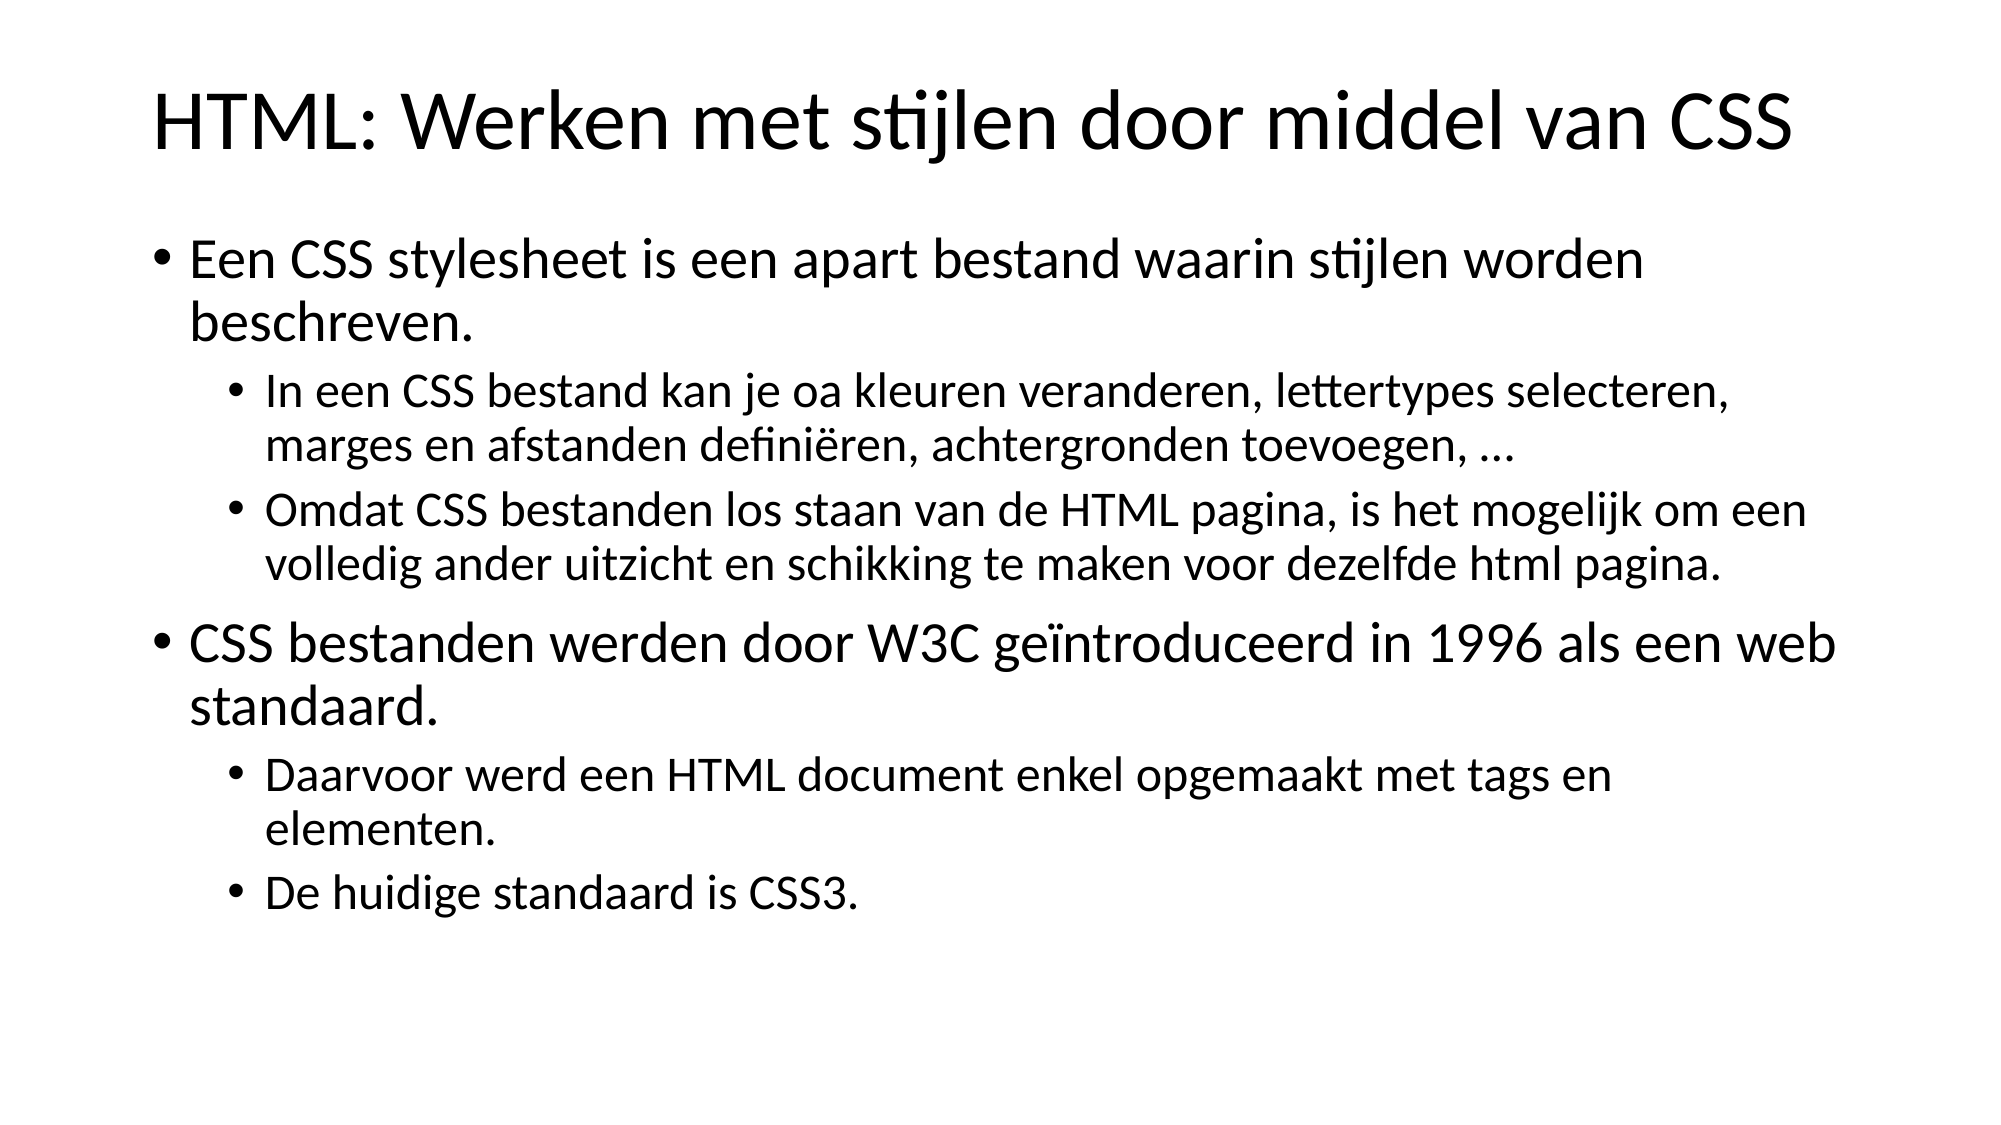

# HTML: Werken met stijlen door middel van CSS
Een CSS stylesheet is een apart bestand waarin stijlen worden beschreven.
In een CSS bestand kan je oa kleuren veranderen, lettertypes selecteren, marges en afstanden definiëren, achtergronden toevoegen, …
Omdat CSS bestanden los staan van de HTML pagina, is het mogelijk om een volledig ander uitzicht en schikking te maken voor dezelfde html pagina.
CSS bestanden werden door W3C geïntroduceerd in 1996 als een web standaard.
Daarvoor werd een HTML document enkel opgemaakt met tags en elementen.
De huidige standaard is CSS3.